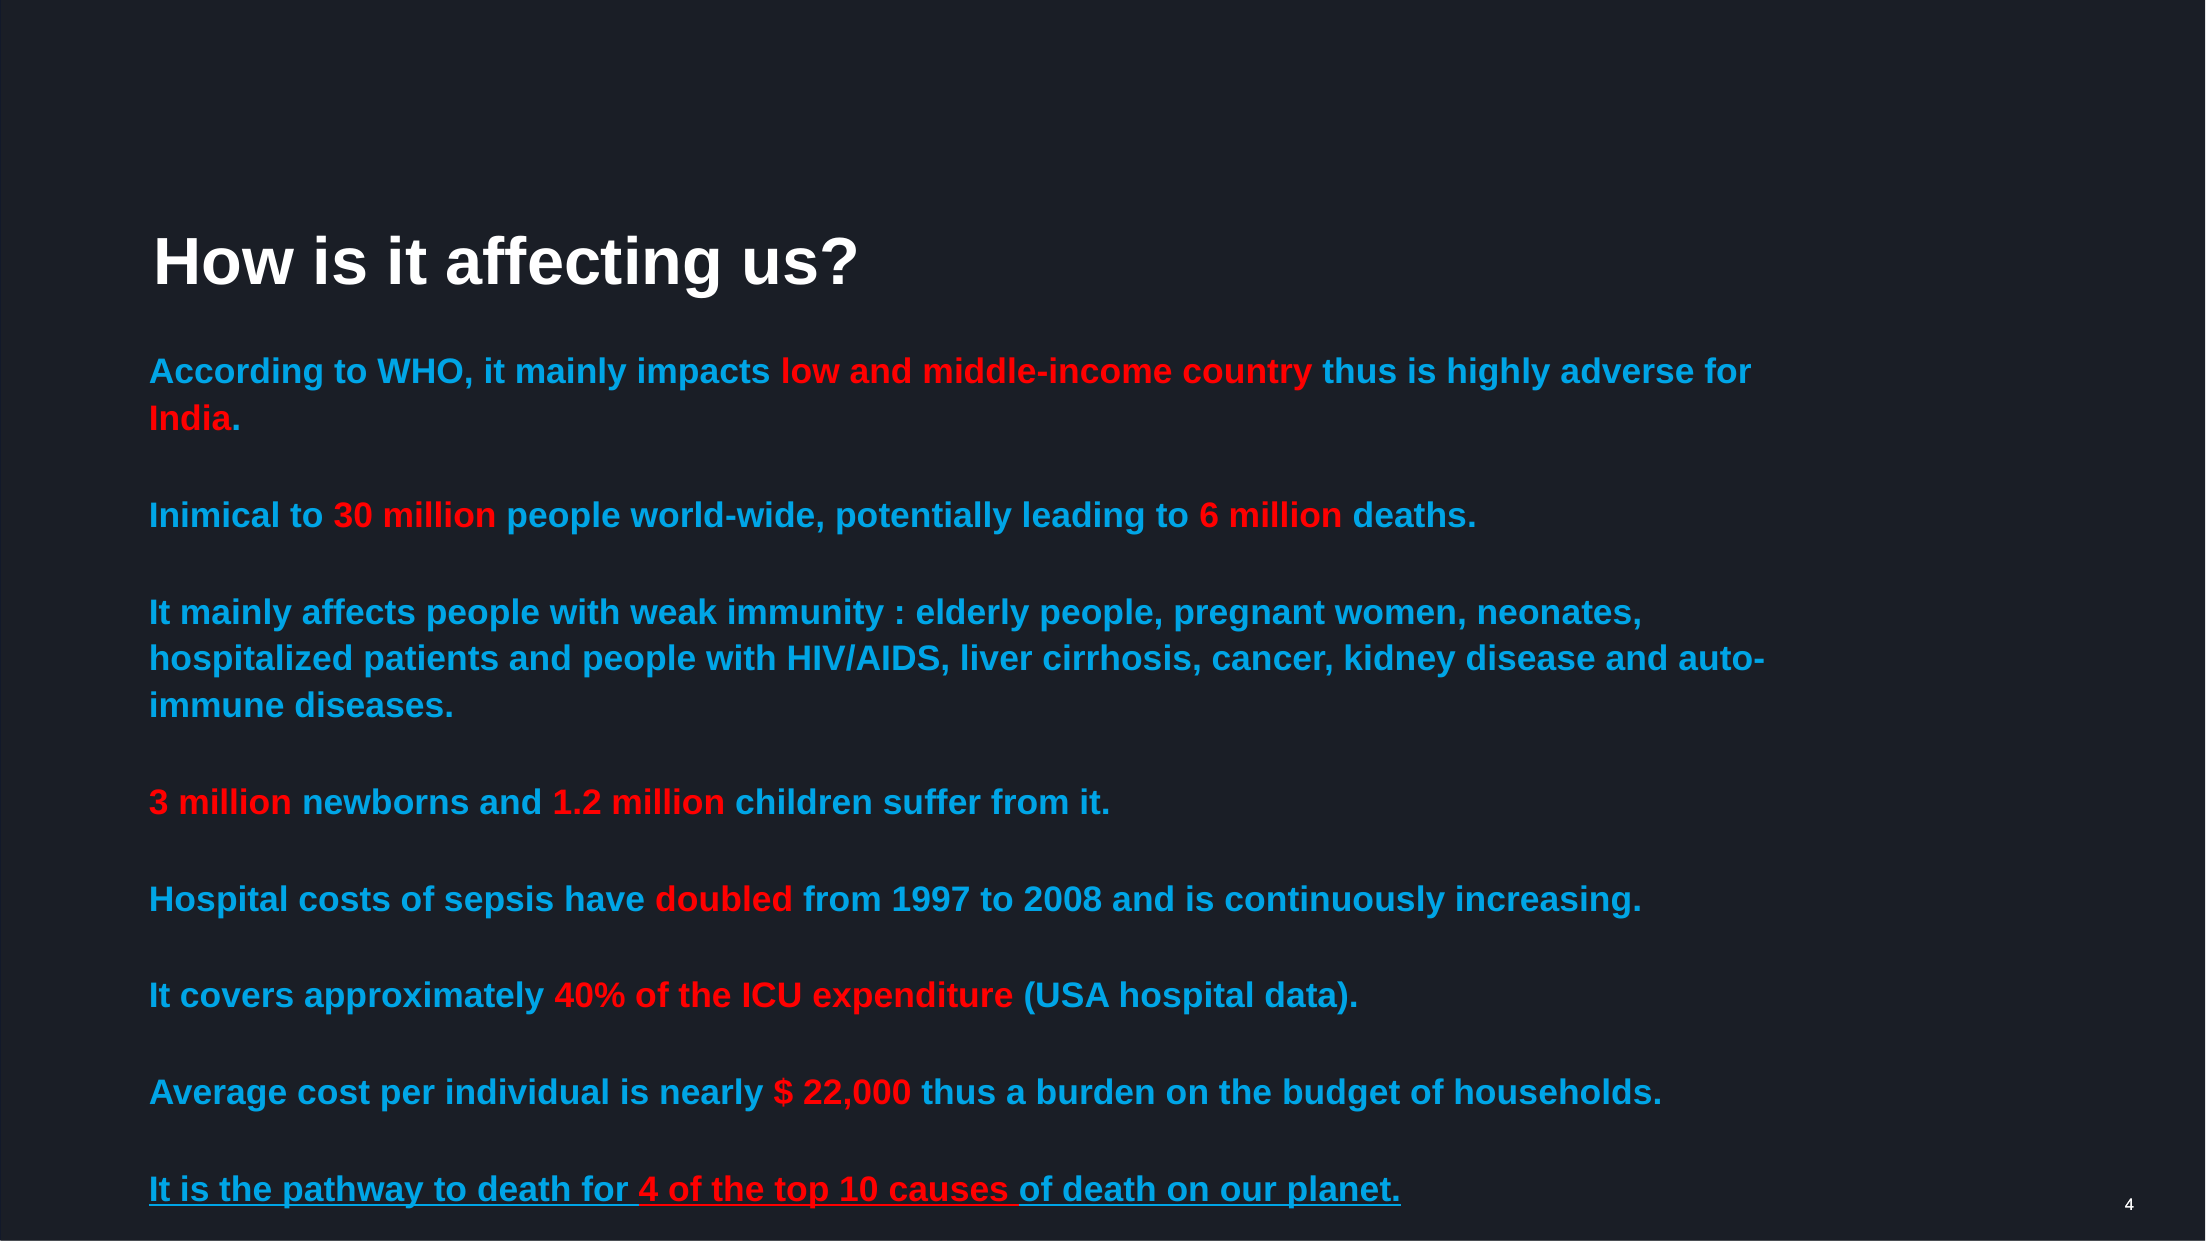

# How is it affecting us?
According to WHO, it mainly impacts low and middle-income country thus is highly adverse for India.
Inimical to 30 million people world-wide, potentially leading to 6 million deaths.
It mainly affects people with weak immunity : elderly people, pregnant women, neonates, hospitalized patients and people with HIV/AIDS, liver cirrhosis, cancer, kidney disease and auto-immune diseases.
3 million newborns and 1.2 million children suffer from it.
Hospital costs of sepsis have doubled from 1997 to 2008 and is continuously increasing.
It covers approximately 40% of the ICU expenditure (USA hospital data).
Average cost per individual is nearly $ 22,000 thus a burden on the budget of households.
It is the pathway to death for 4 of the top 10 causes of death on our planet.